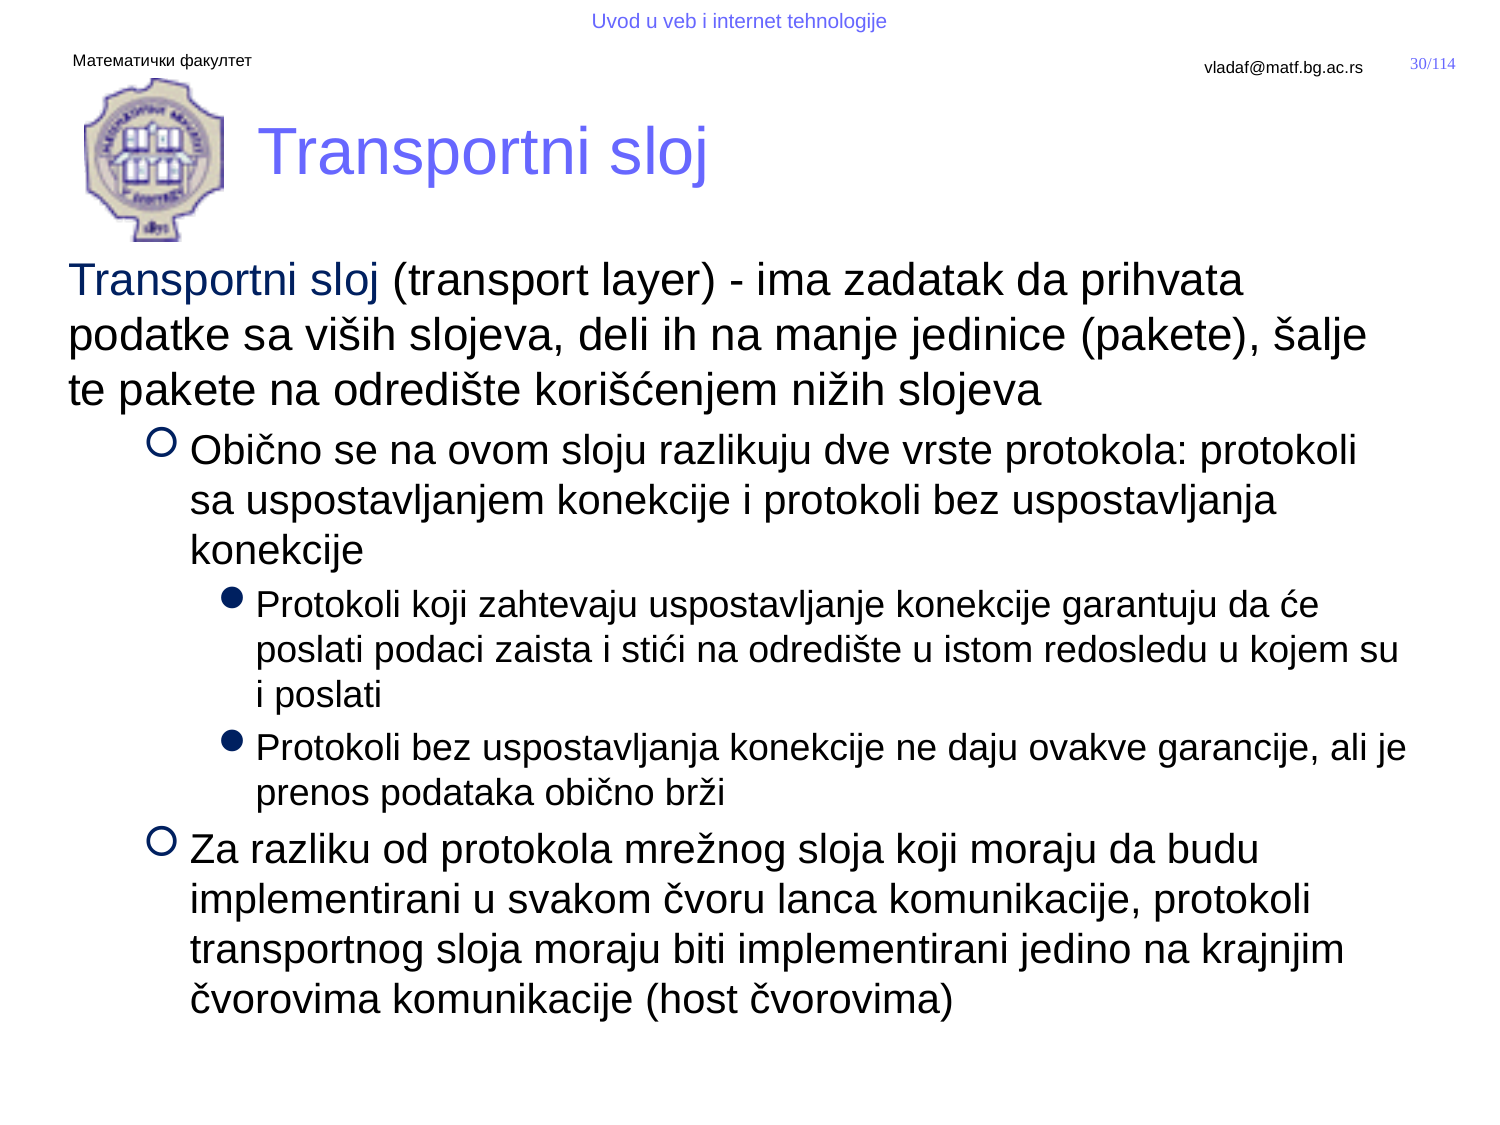

# Transportni sloj
Transportni sloj (transport layer) - ima zadatak da prihvata podatke sa viših slojeva, deli ih na manje jedinice (pakete), šalje te pakete na odredište korišćenjem nižih slojeva
Obično se na ovom sloju razlikuju dve vrste protokola: protokoli sa uspostavljanjem konekcije i protokoli bez uspostavljanja konekcije
Protokoli koji zahtevaju uspostavljanje konekcije garantuju da će poslati podaci zaista i stići na odredište u istom redosledu u kojem su i poslati
Protokoli bez uspostavljanja konekcije ne daju ovakve garancije, ali je prenos podataka obično brži
Za razliku od protokola mrežnog sloja koji moraju da budu implementirani u svakom čvoru lanca komunikacije, protokoli transportnog sloja moraju biti implementirani jedino na krajnjim čvorovima komunikacije (host čvorovima)